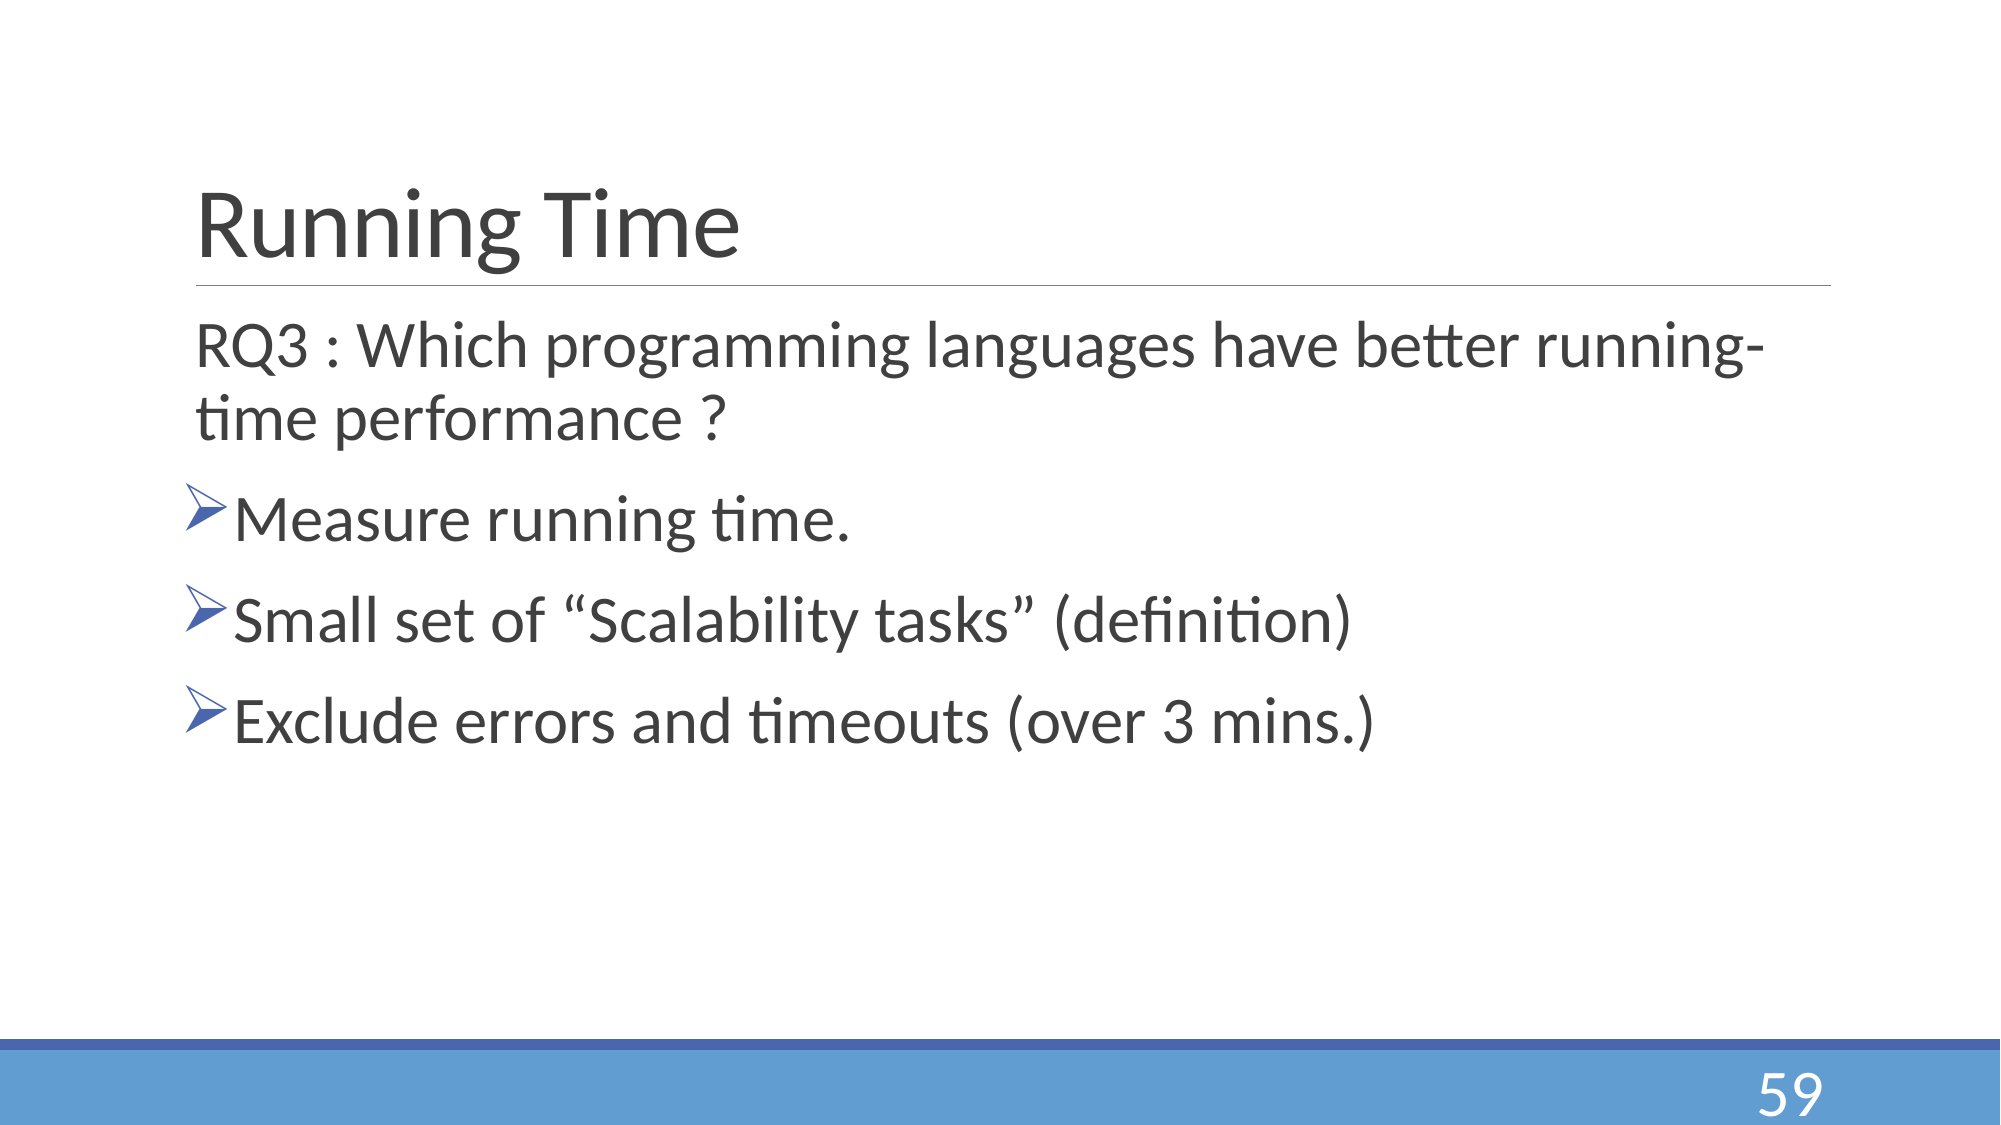

# Running Time
RQ3 : Which programming languages have better running-time performance ?
Measure running time.
Small set of “Scalability tasks” (definition)
Exclude errors and timeouts (over 3 mins.)

59